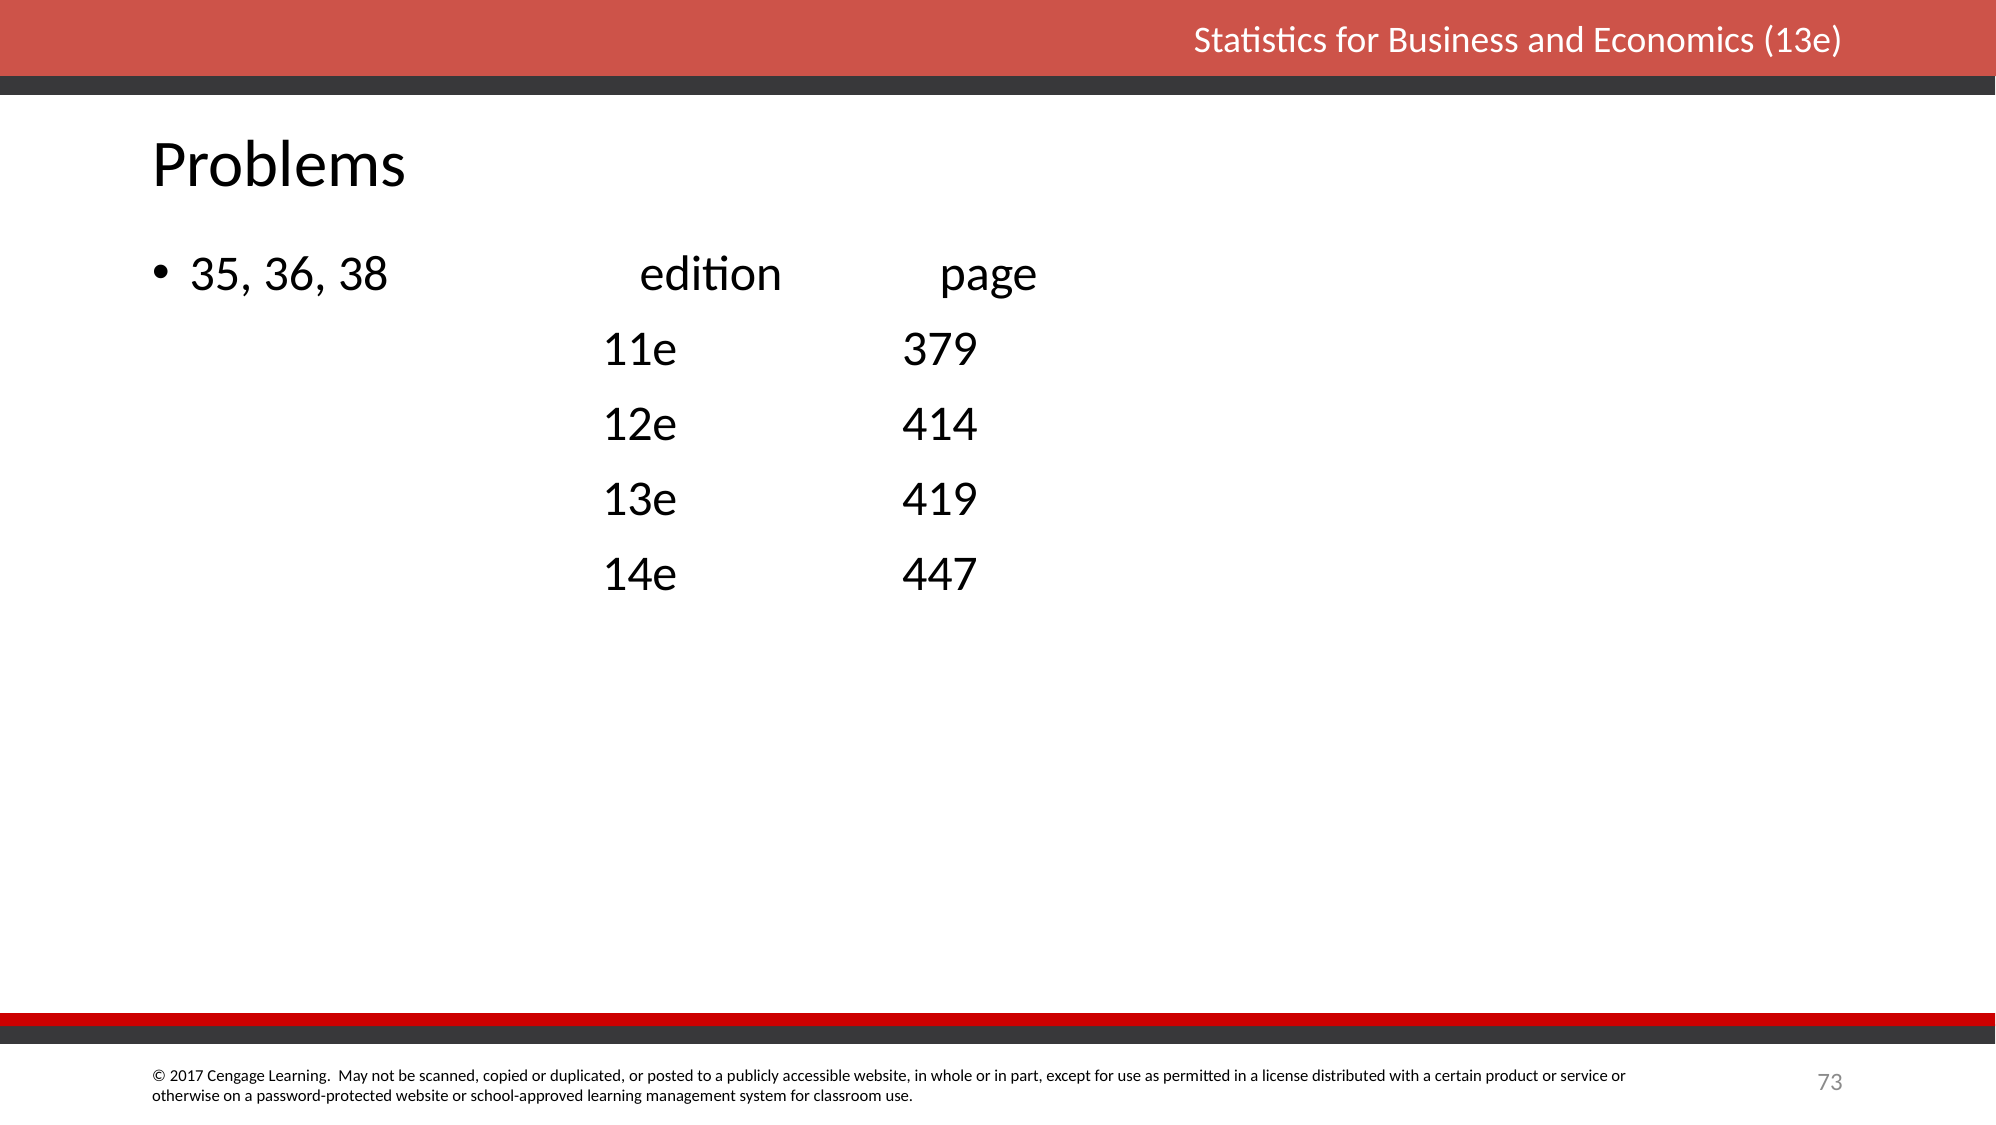

# Problems
35, 36, 38		edition		page
			11e		379
			12e		414
			13e		419
			14e		447
73